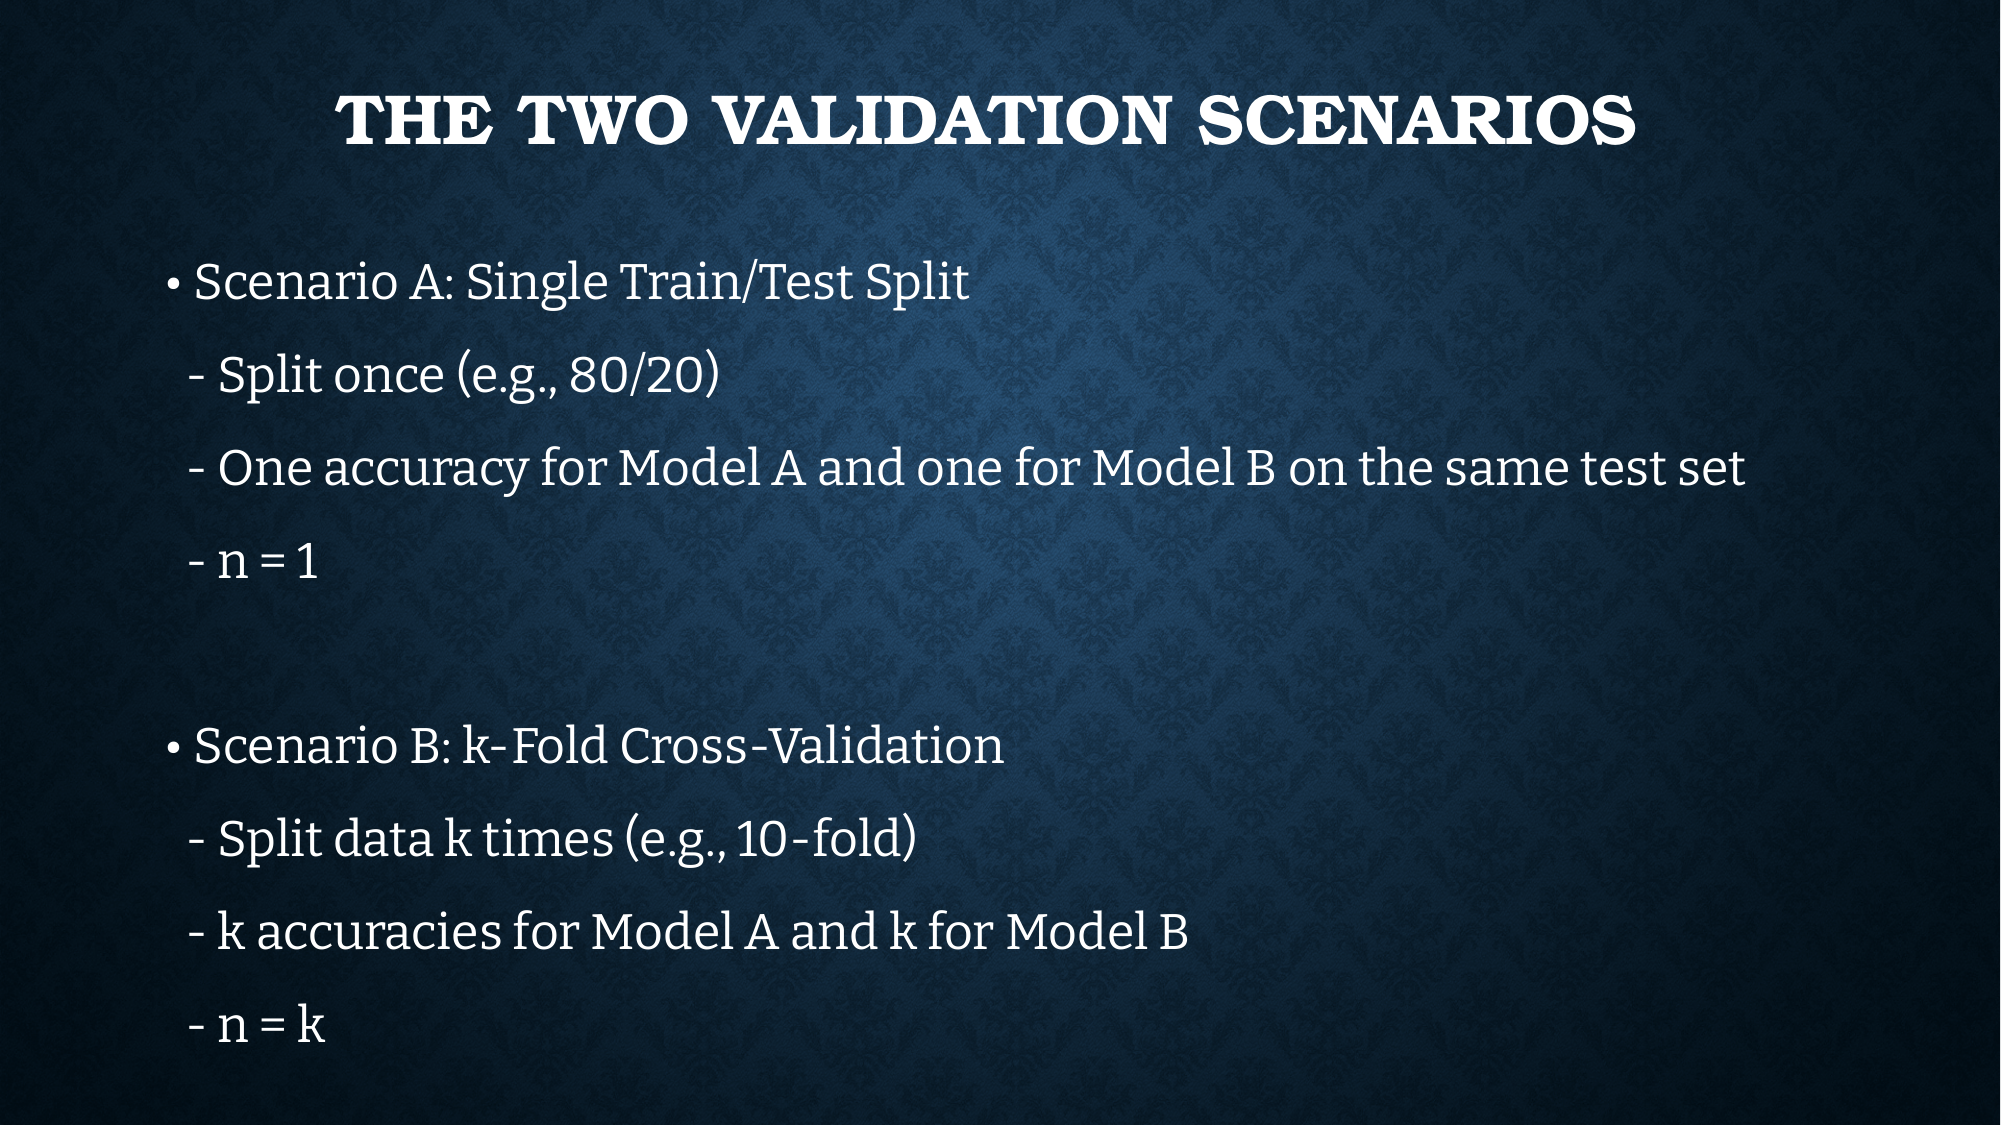

# The Two Validation Scenarios
• Scenario A: Single Train/Test Split
  - Split once (e.g., 80/20)
  - One accuracy for Model A and one for Model B on the same test set
  - n = 1

• Scenario B: k-Fold Cross-Validation
  - Split data k times (e.g., 10-fold)
  - k accuracies for Model A and k for Model B
  - n = k